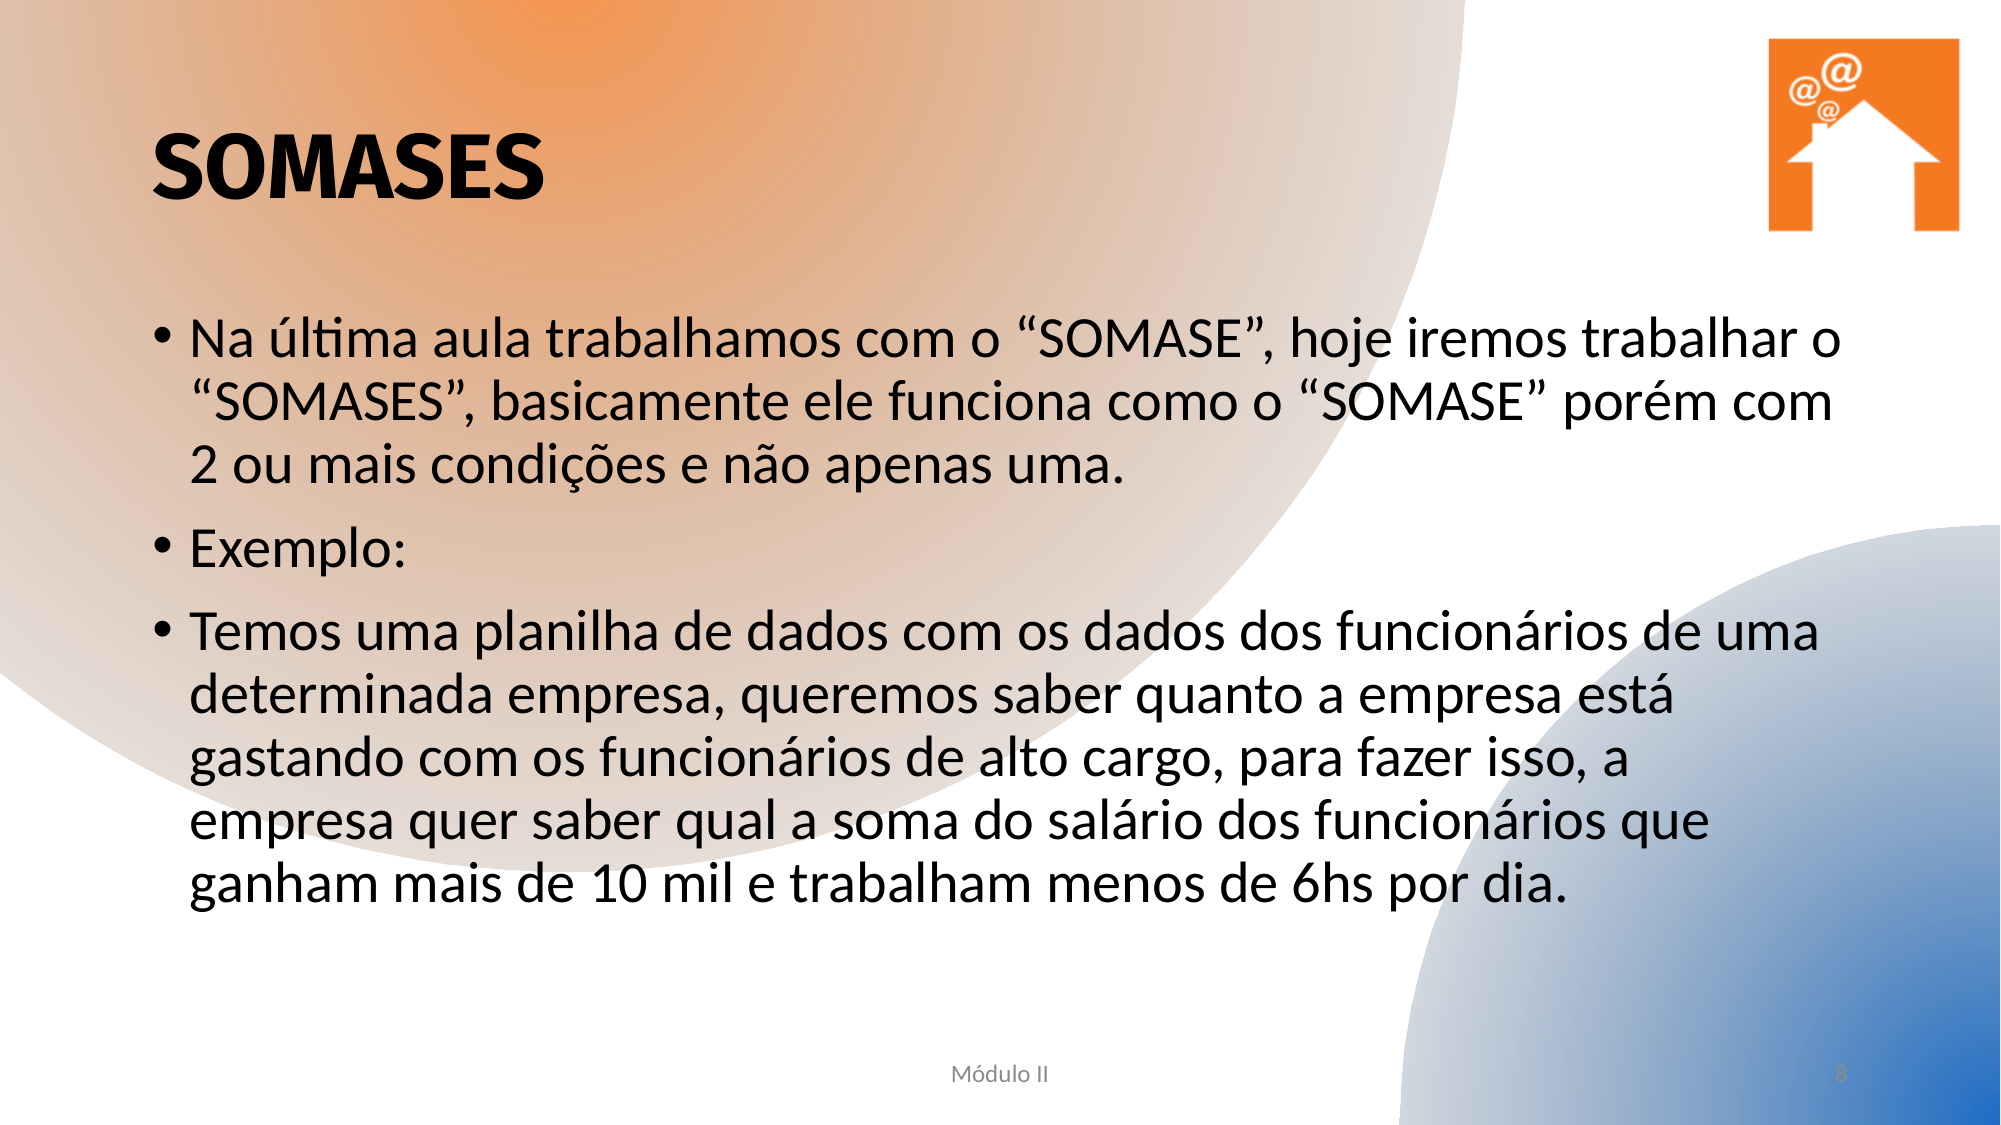

# SOMASES
Na última aula trabalhamos com o “SOMASE”, hoje iremos trabalhar o “SOMASES”, basicamente ele funciona como o “SOMASE” porém com 2 ou mais condições e não apenas uma.
Exemplo:
Temos uma planilha de dados com os dados dos funcionários de uma determinada empresa, queremos saber quanto a empresa está gastando com os funcionários de alto cargo, para fazer isso, a empresa quer saber qual a soma do salário dos funcionários que ganham mais de 10 mil e trabalham menos de 6hs por dia.
Módulo II
8